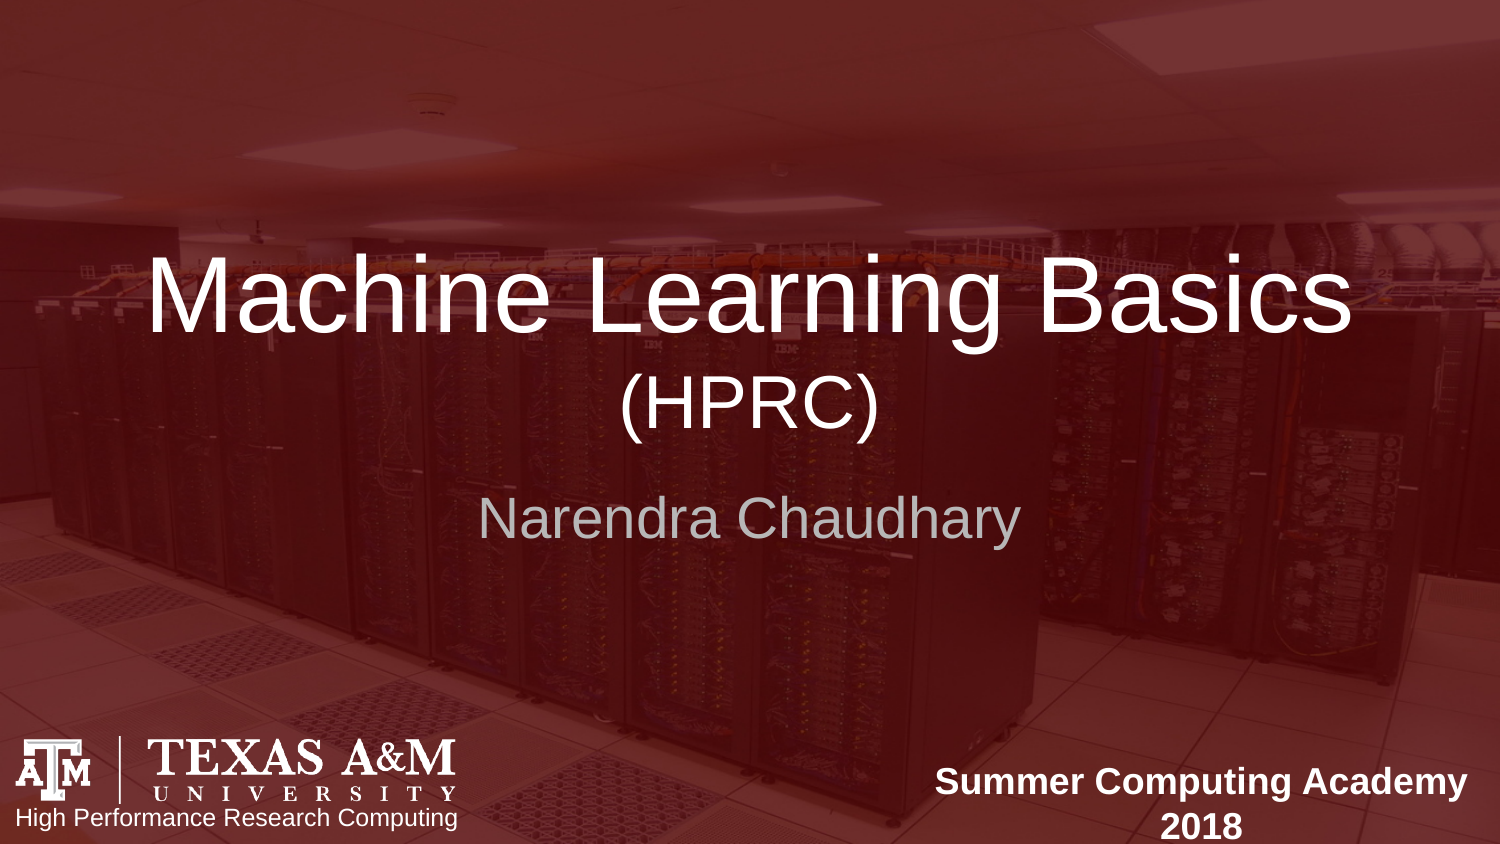

# Machine Learning Basics
(HPRC)
Narendra Chaudhary